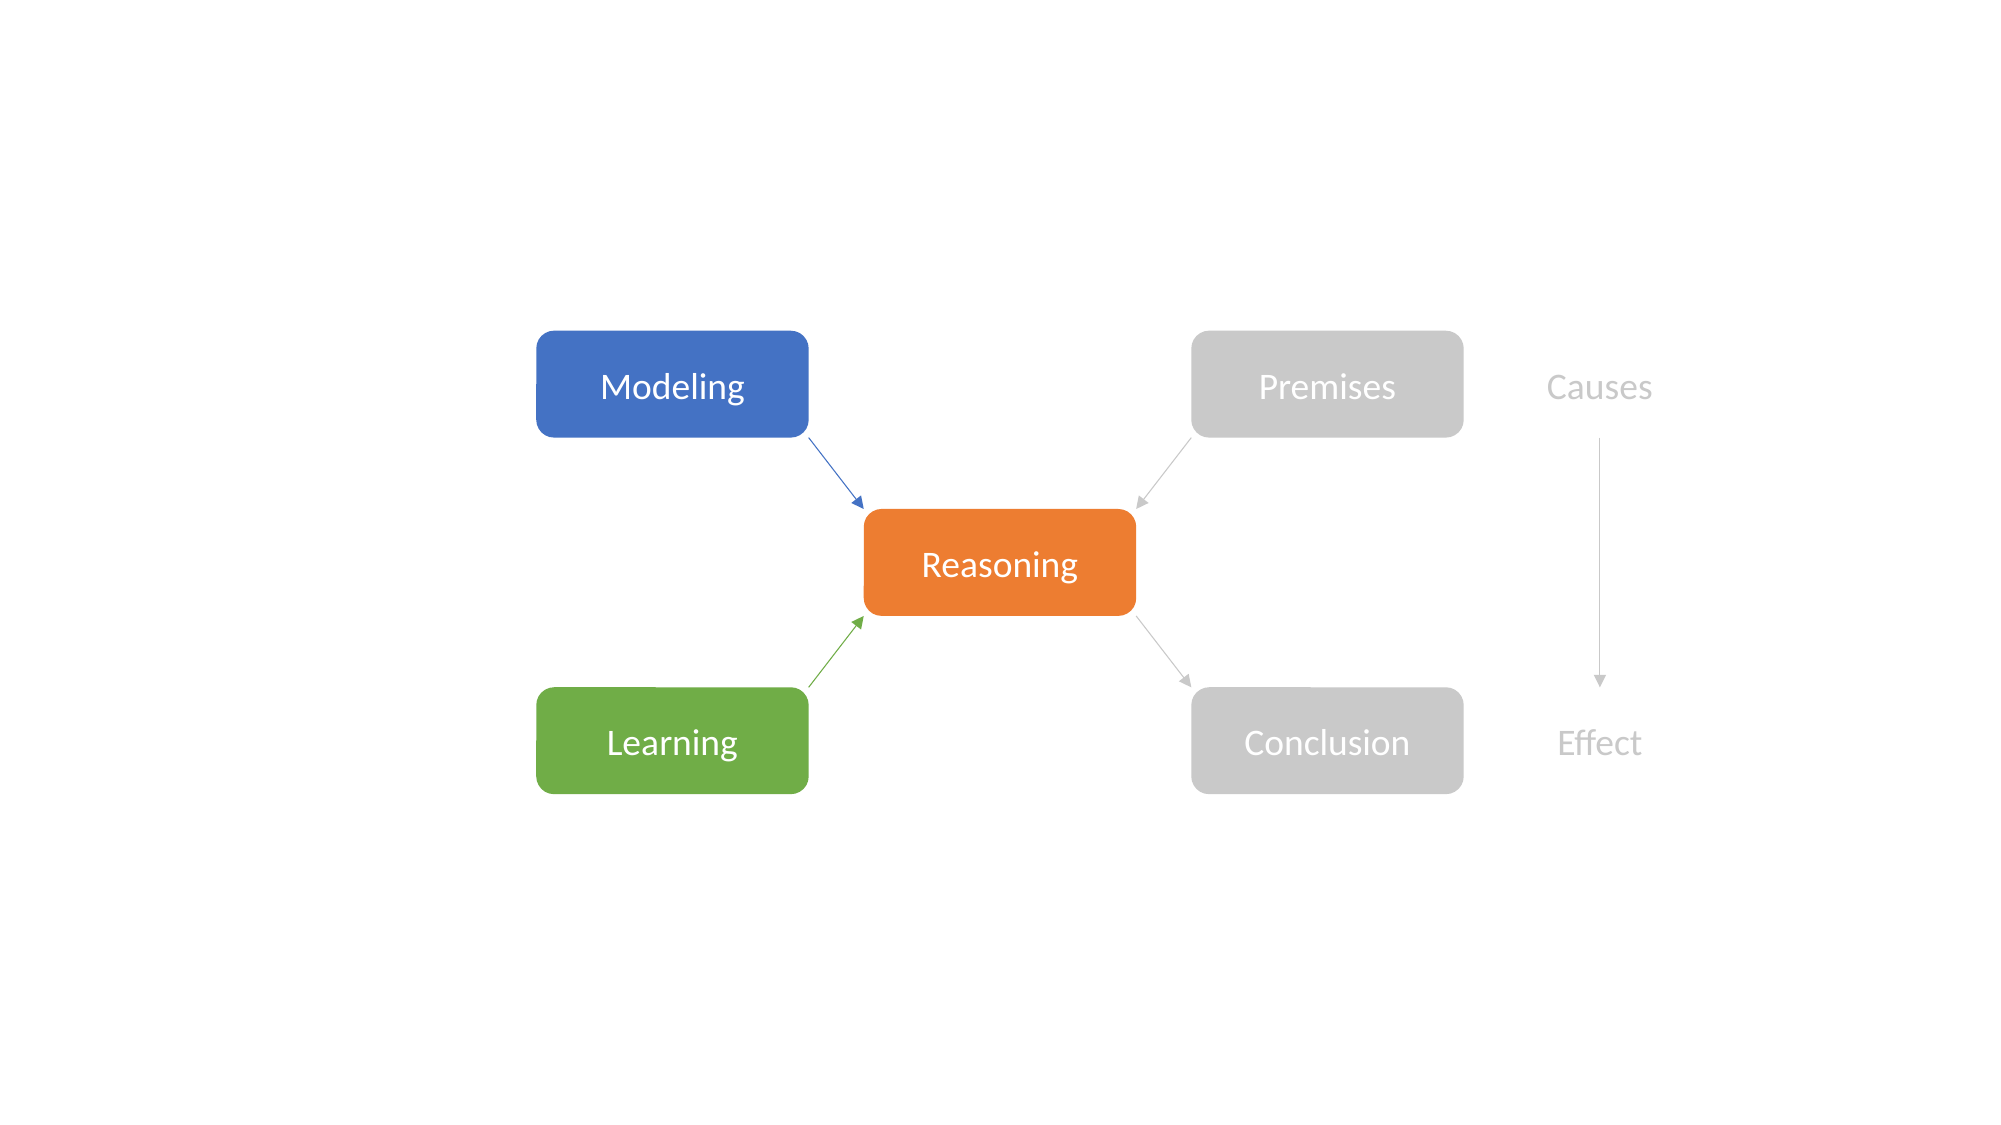

Modeling
Premises
Causes
Reasoning
Effect
Learning
Conclusion